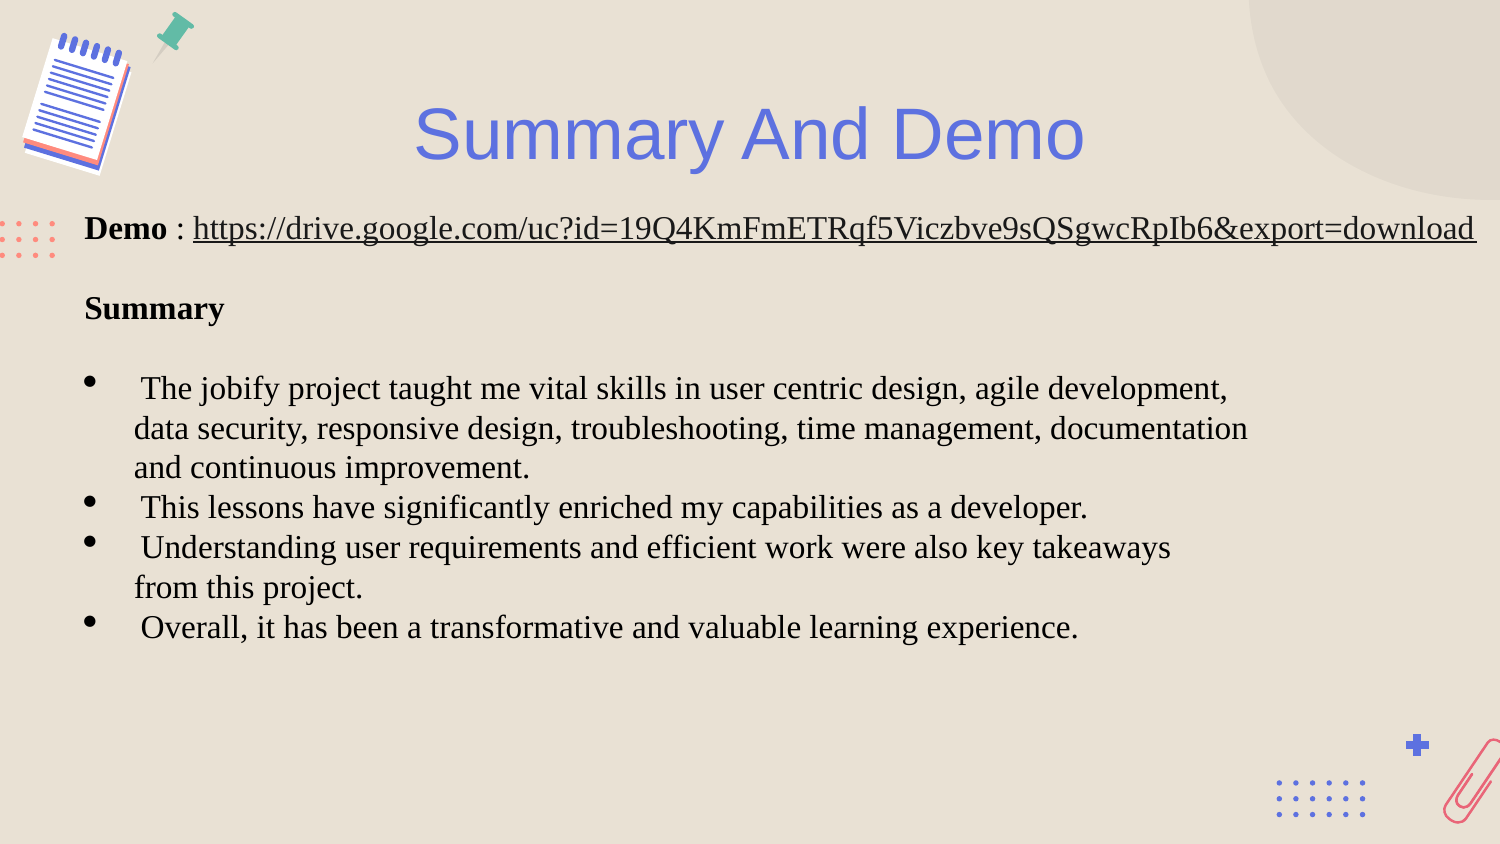

# Summary And Demo
Demo : https://drive.google.com/uc?id=19Q4KmFmETRqf5Viczbve9sQSgwcRpIb6&export=download

Summary

The jobify project taught me vital skills in user centric design, agile development,
      data security, responsive design, troubleshooting, time management, documentation
      and continuous improvement.
This lessons have significantly enriched my capabilities as a developer.
Understanding user requirements and efficient work were also key takeaways
      from this project.
Overall, it has been a transformative and valuable learning experience.